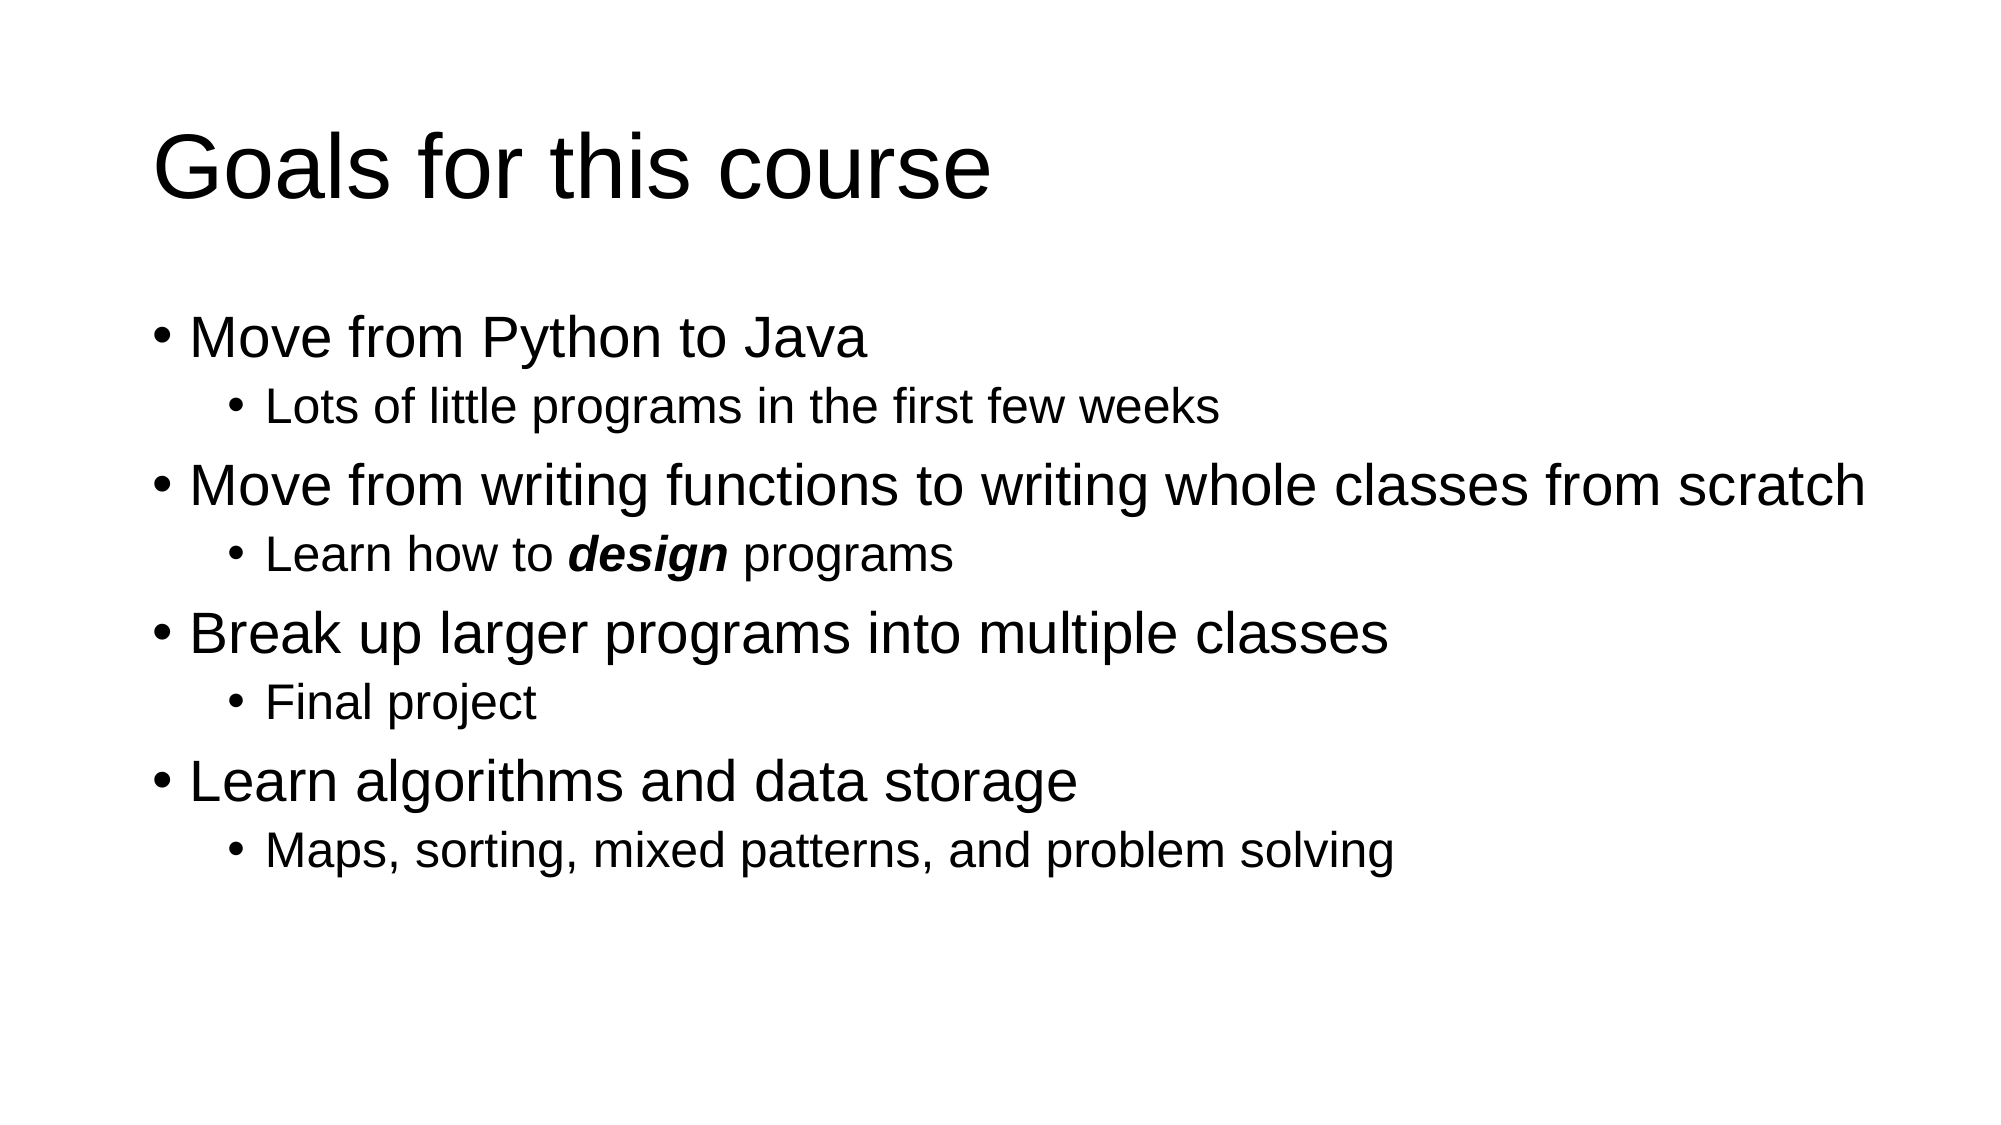

# Goals for this course
Move from Python to Java
Lots of little programs in the first few weeks
Move from writing functions to writing whole classes from scratch
Learn how to design programs
Break up larger programs into multiple classes
Final project
Learn algorithms and data storage
Maps, sorting, mixed patterns, and problem solving